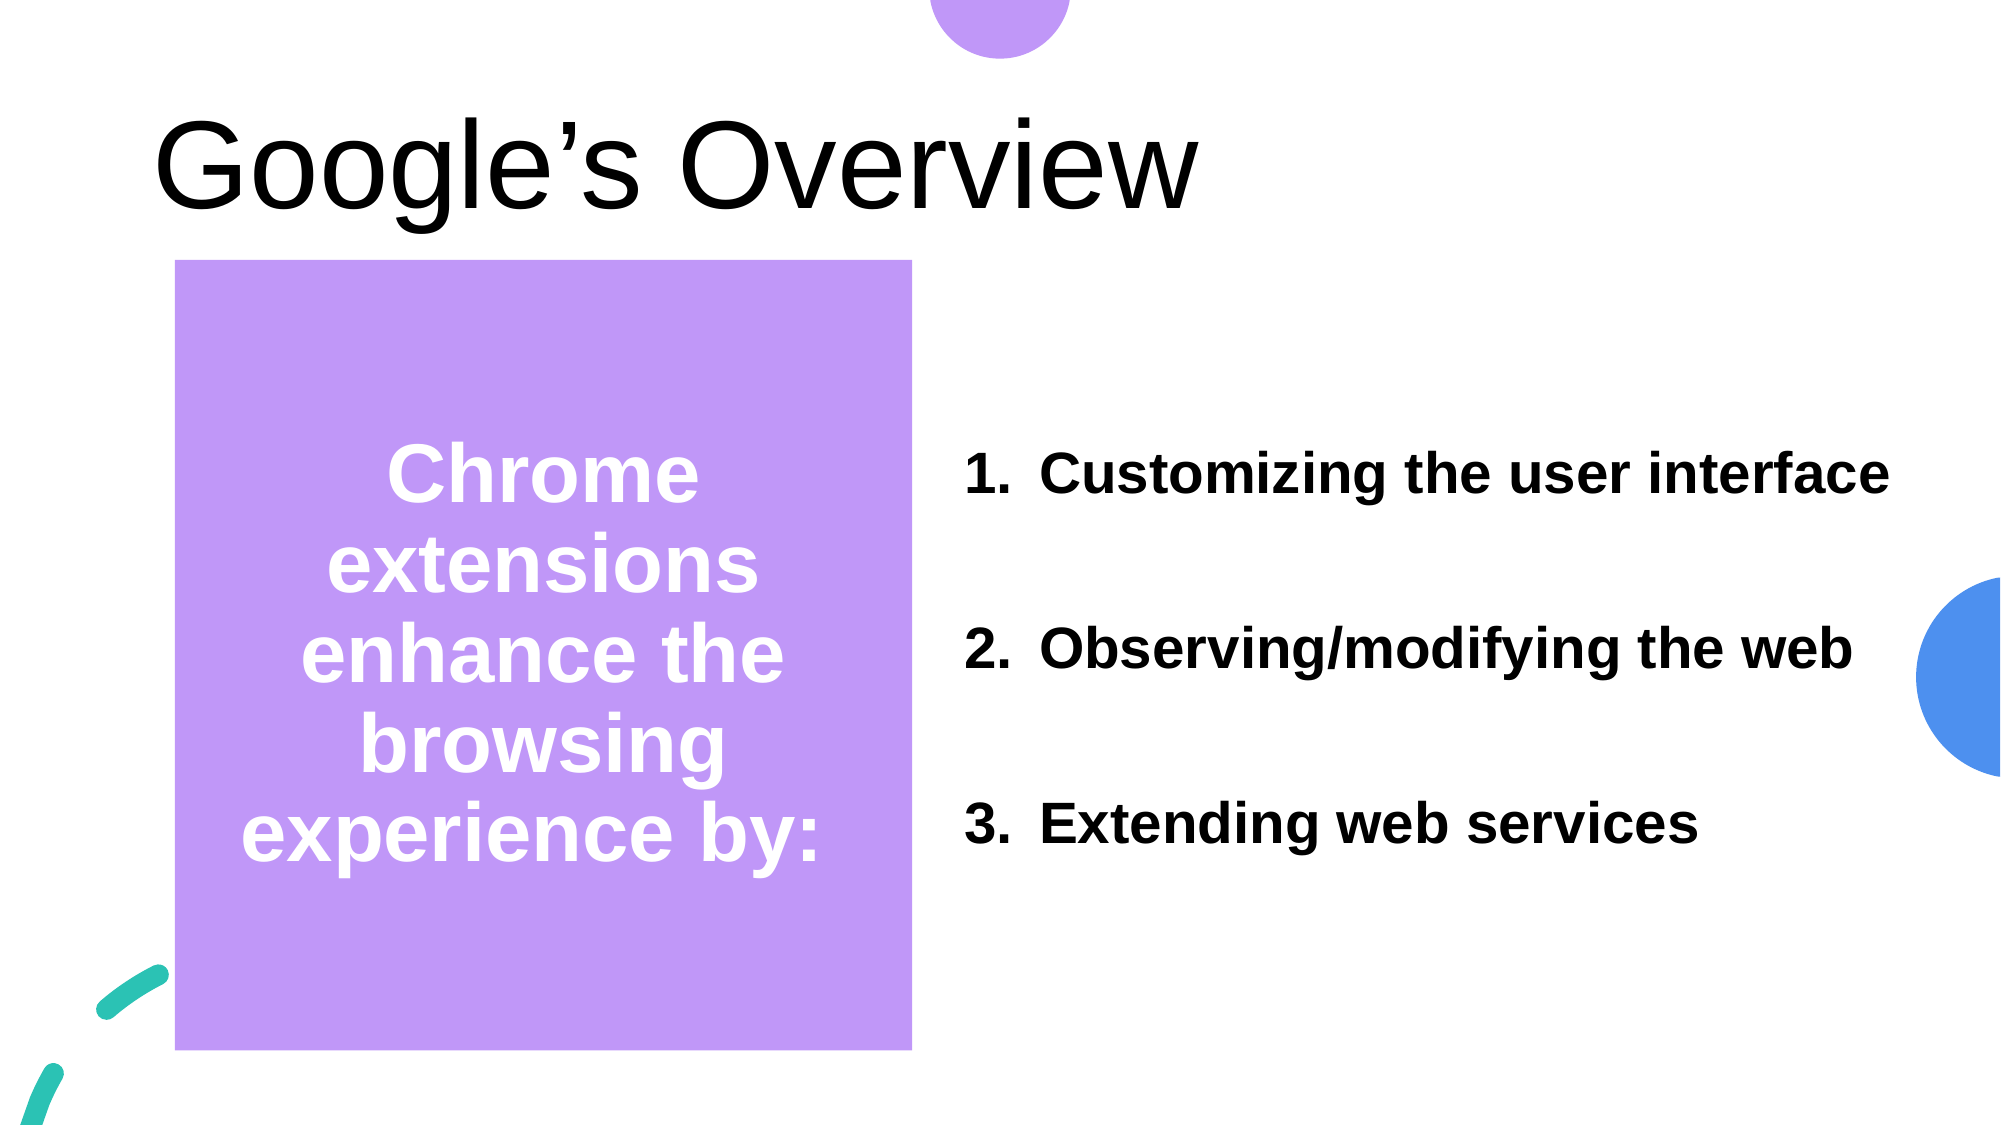

# Google’s Overview
Chrome extensions enhance the browsing experience by:
Customizing the user interface
Observing/modifying the web
Extending web services